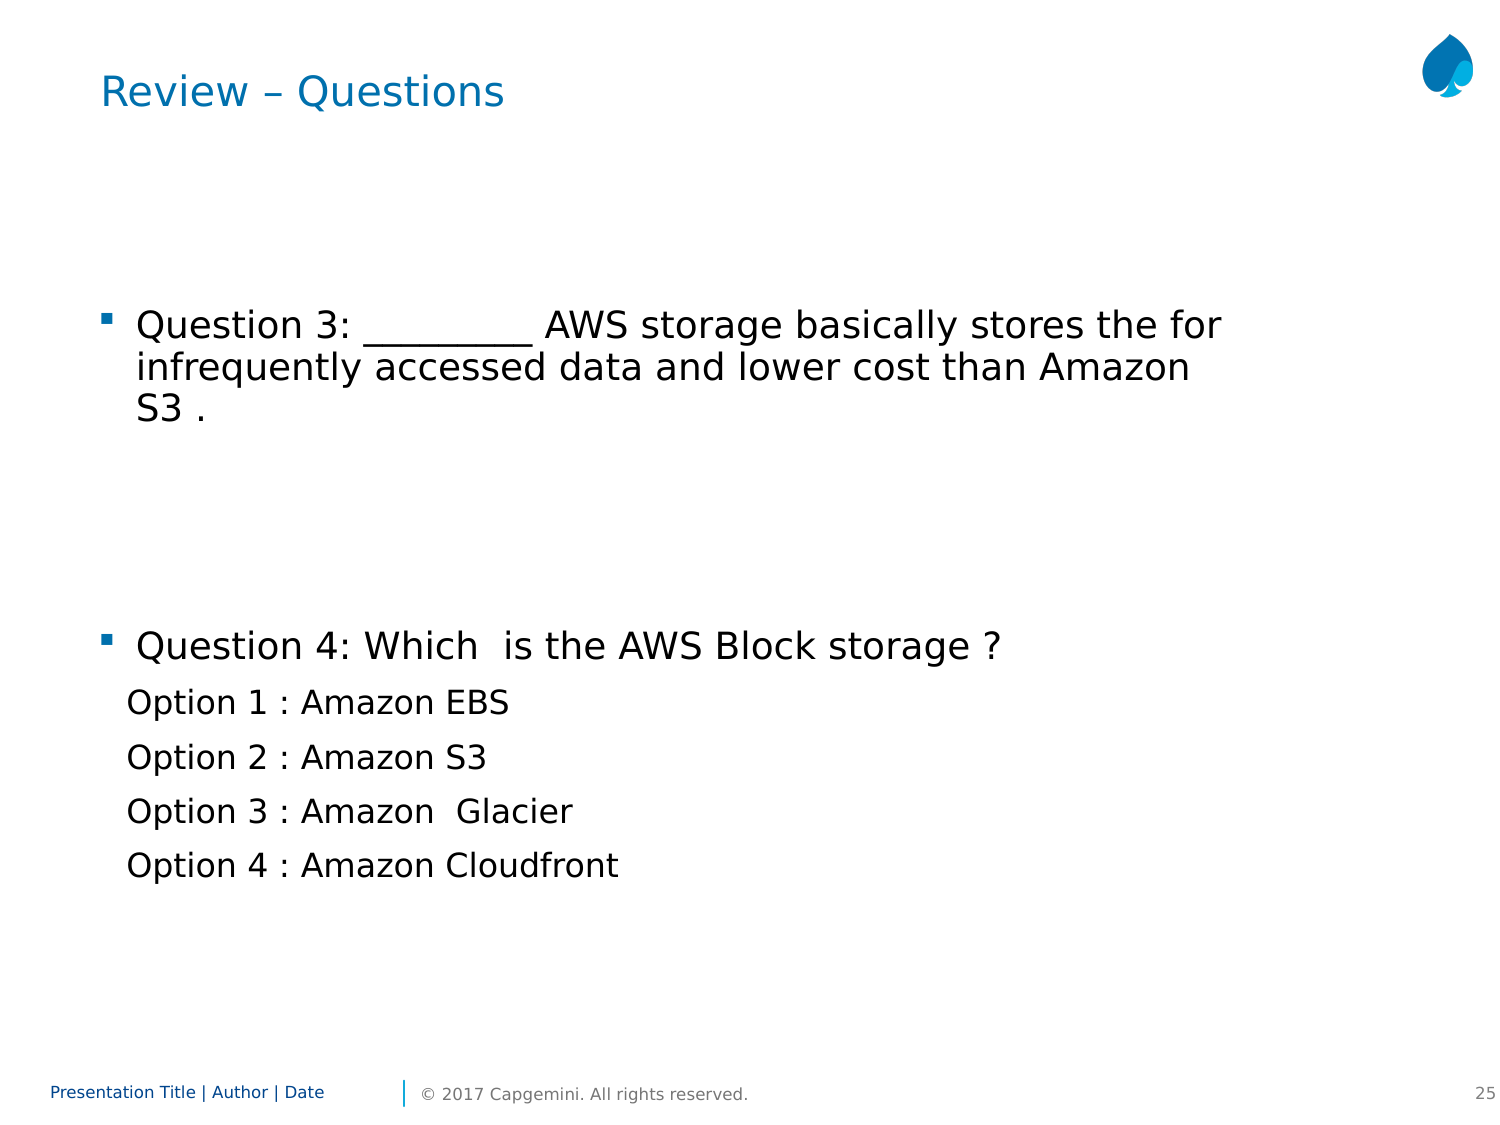

Review – Questions

Question 3: _________ AWS storage basically stores the for infrequently accessed data and lower cost than Amazon S3 .

Question 4: Which  is the AWS Block storage ?
Option 1 : Amazon EBS
Option 2 : Amazon S3
Option 3 : Amazon  Glacier
Option 4 : Amazon Cloudfront